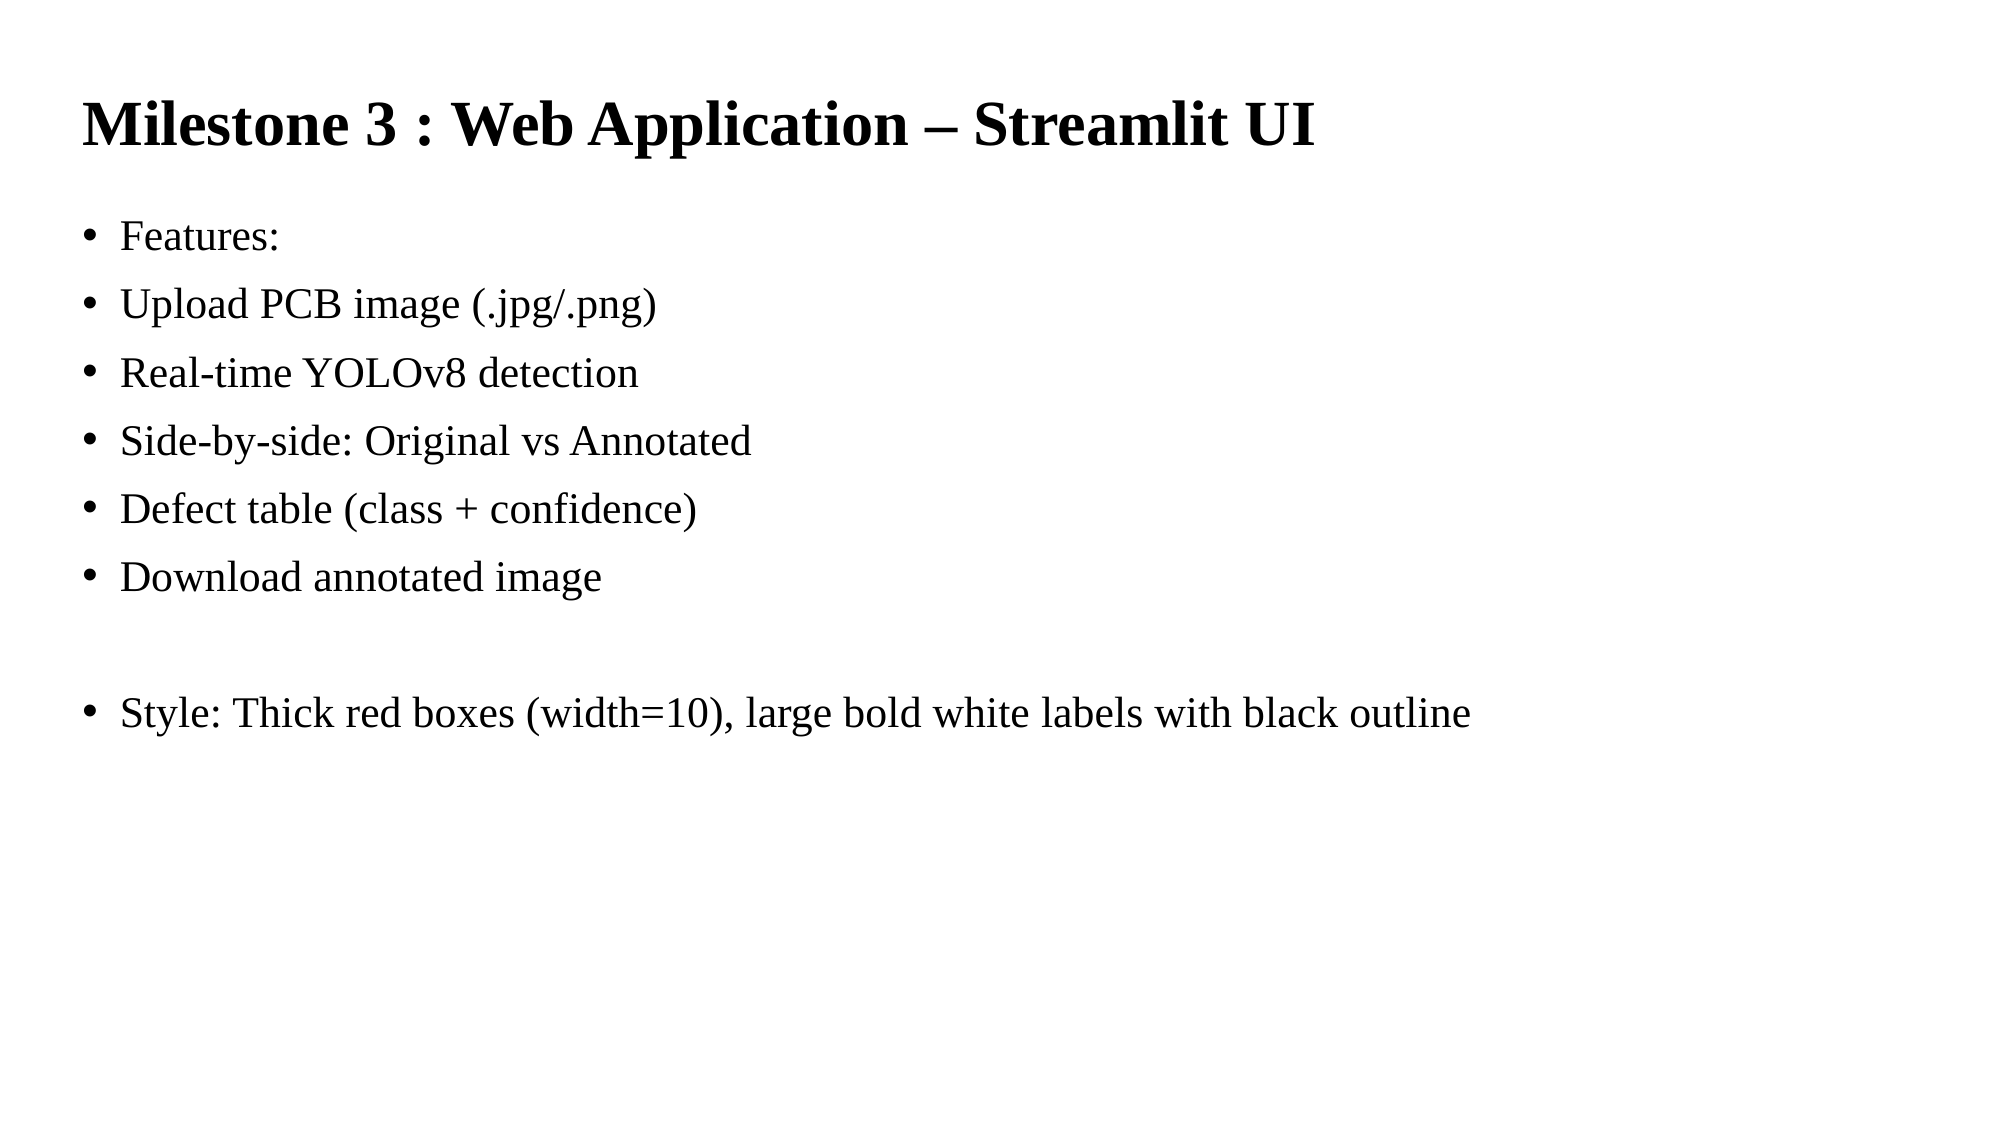

# Milestone 3 : Web Application – Streamlit UI
Features:
Upload PCB image (.jpg/.png)
Real-time YOLOv8 detection
Side-by-side: Original vs Annotated
Defect table (class + confidence)
Download annotated image

Style: Thick red boxes (width=10), large bold white labels with black outline